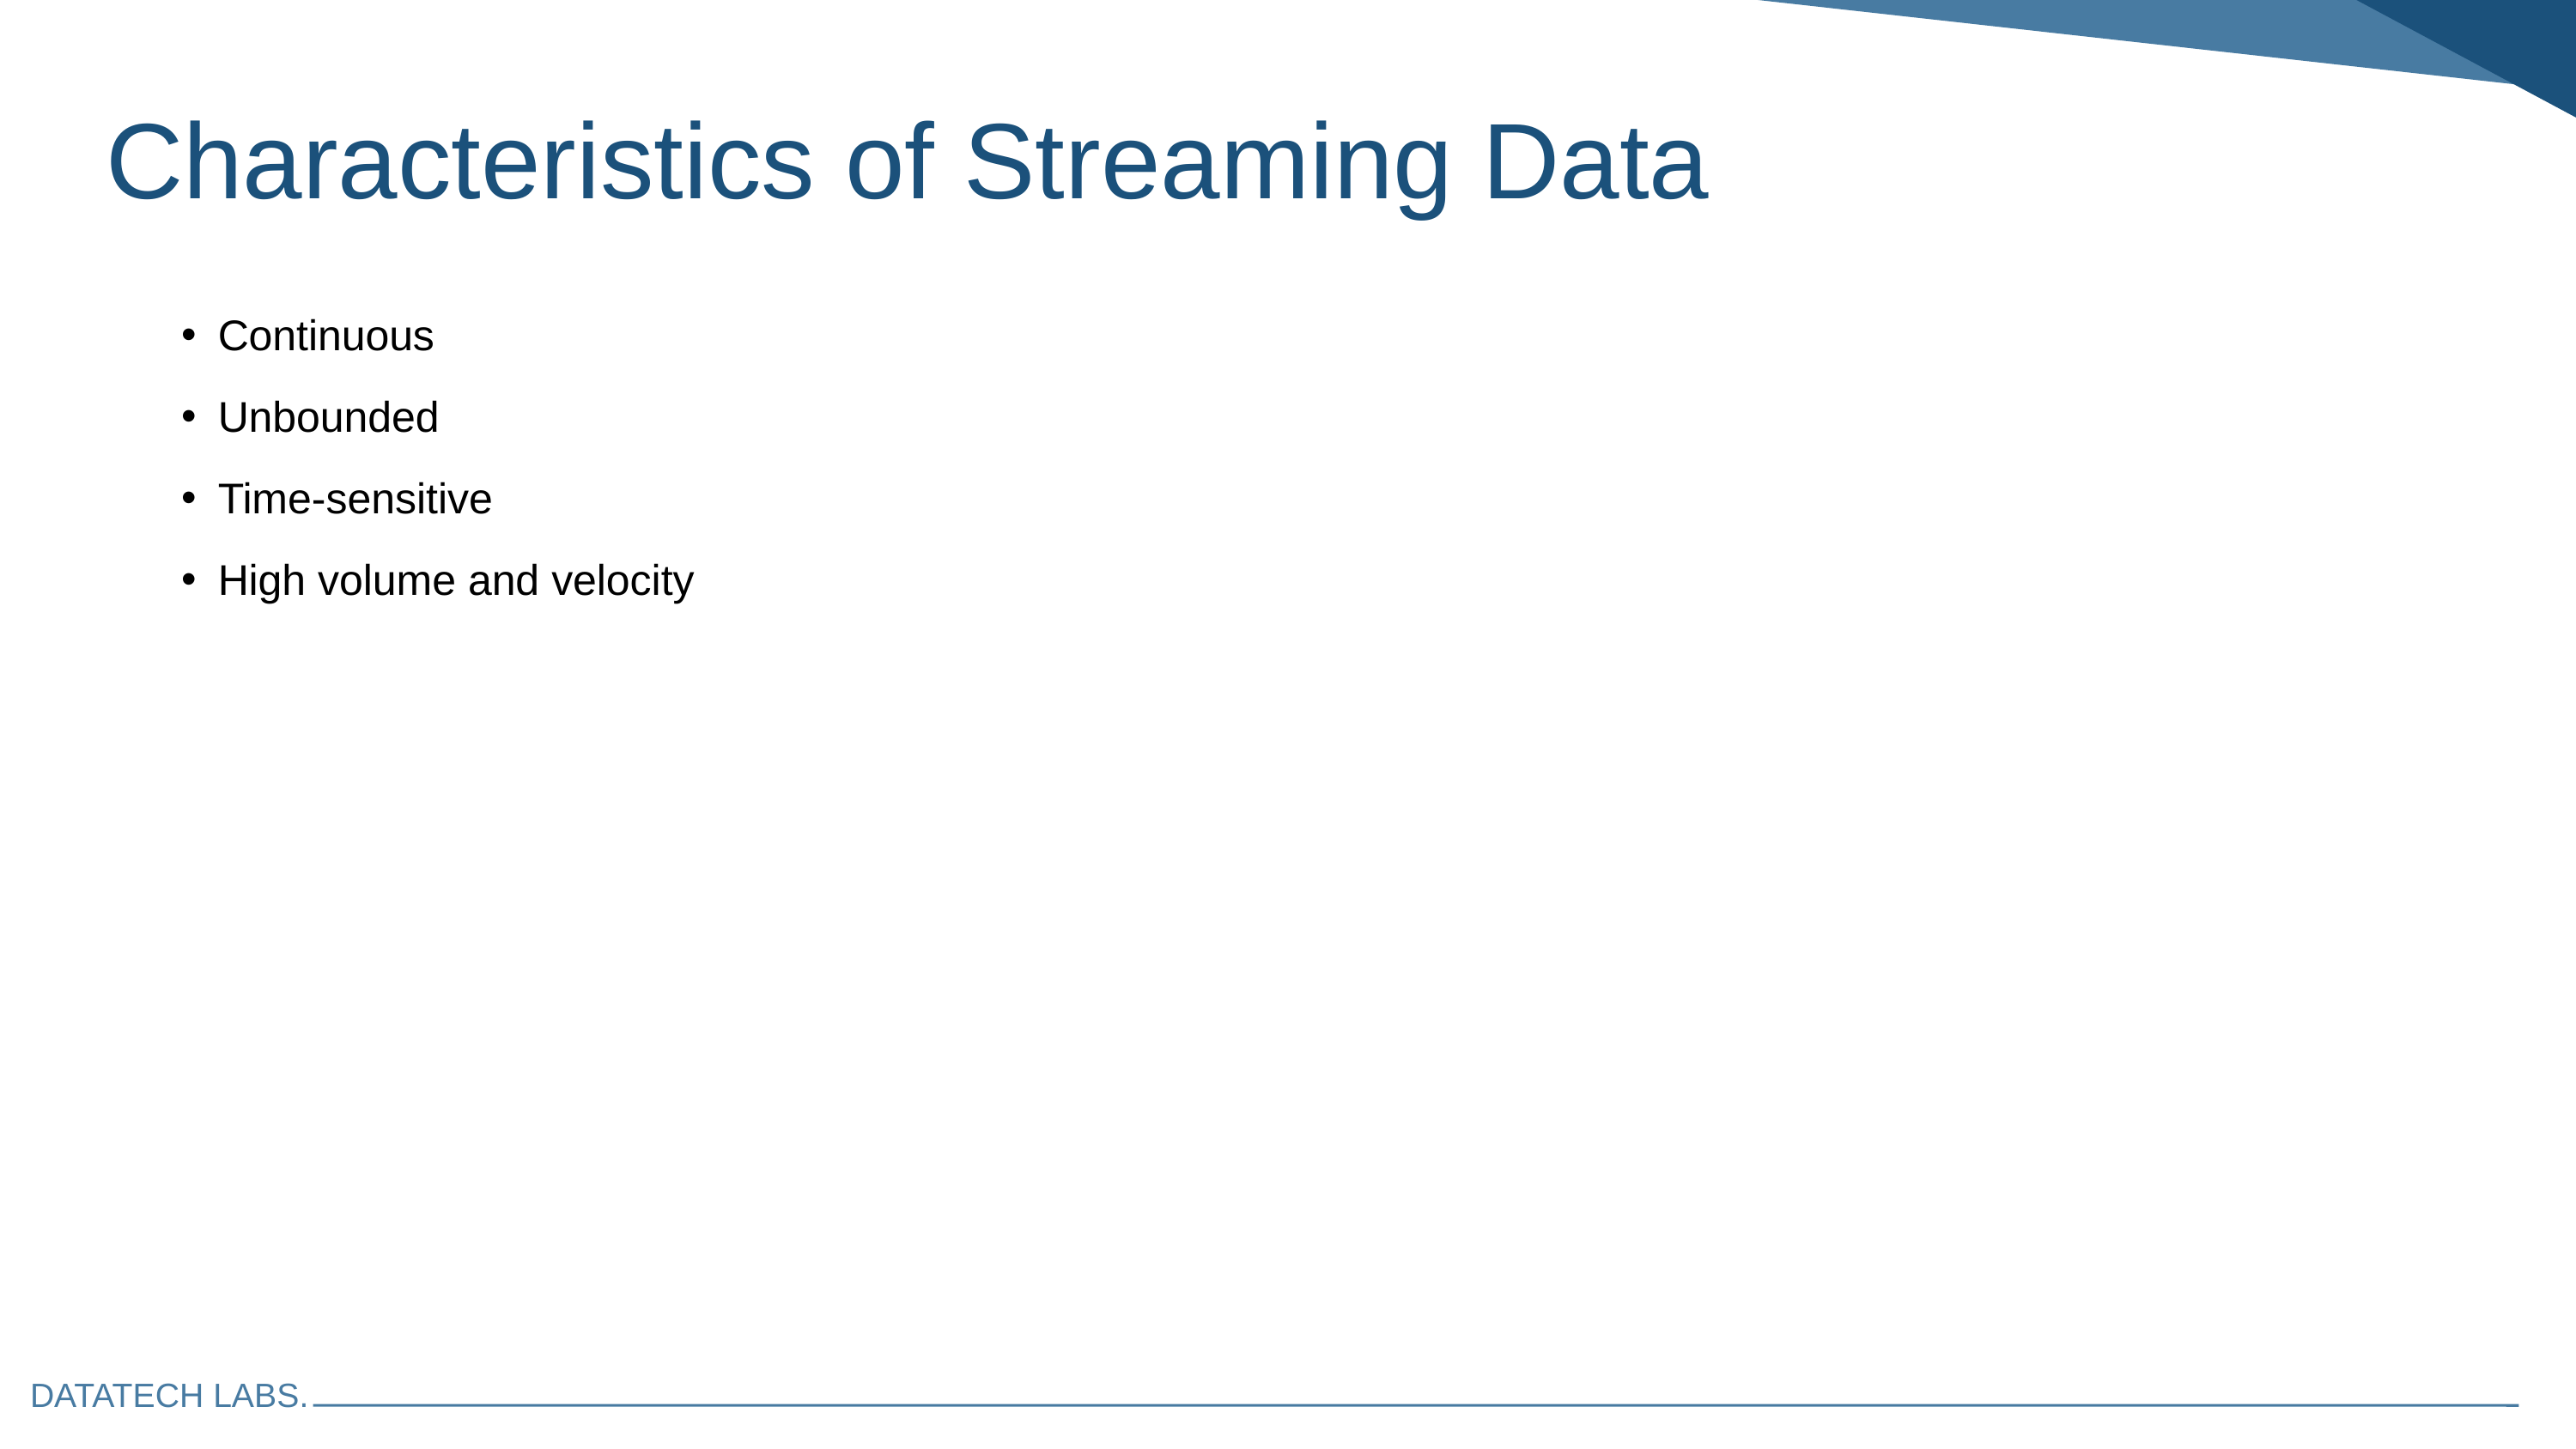

Characteristics of Streaming Data
Continuous
Unbounded
Time-sensitive
High volume and velocity
DATATECH LABS.